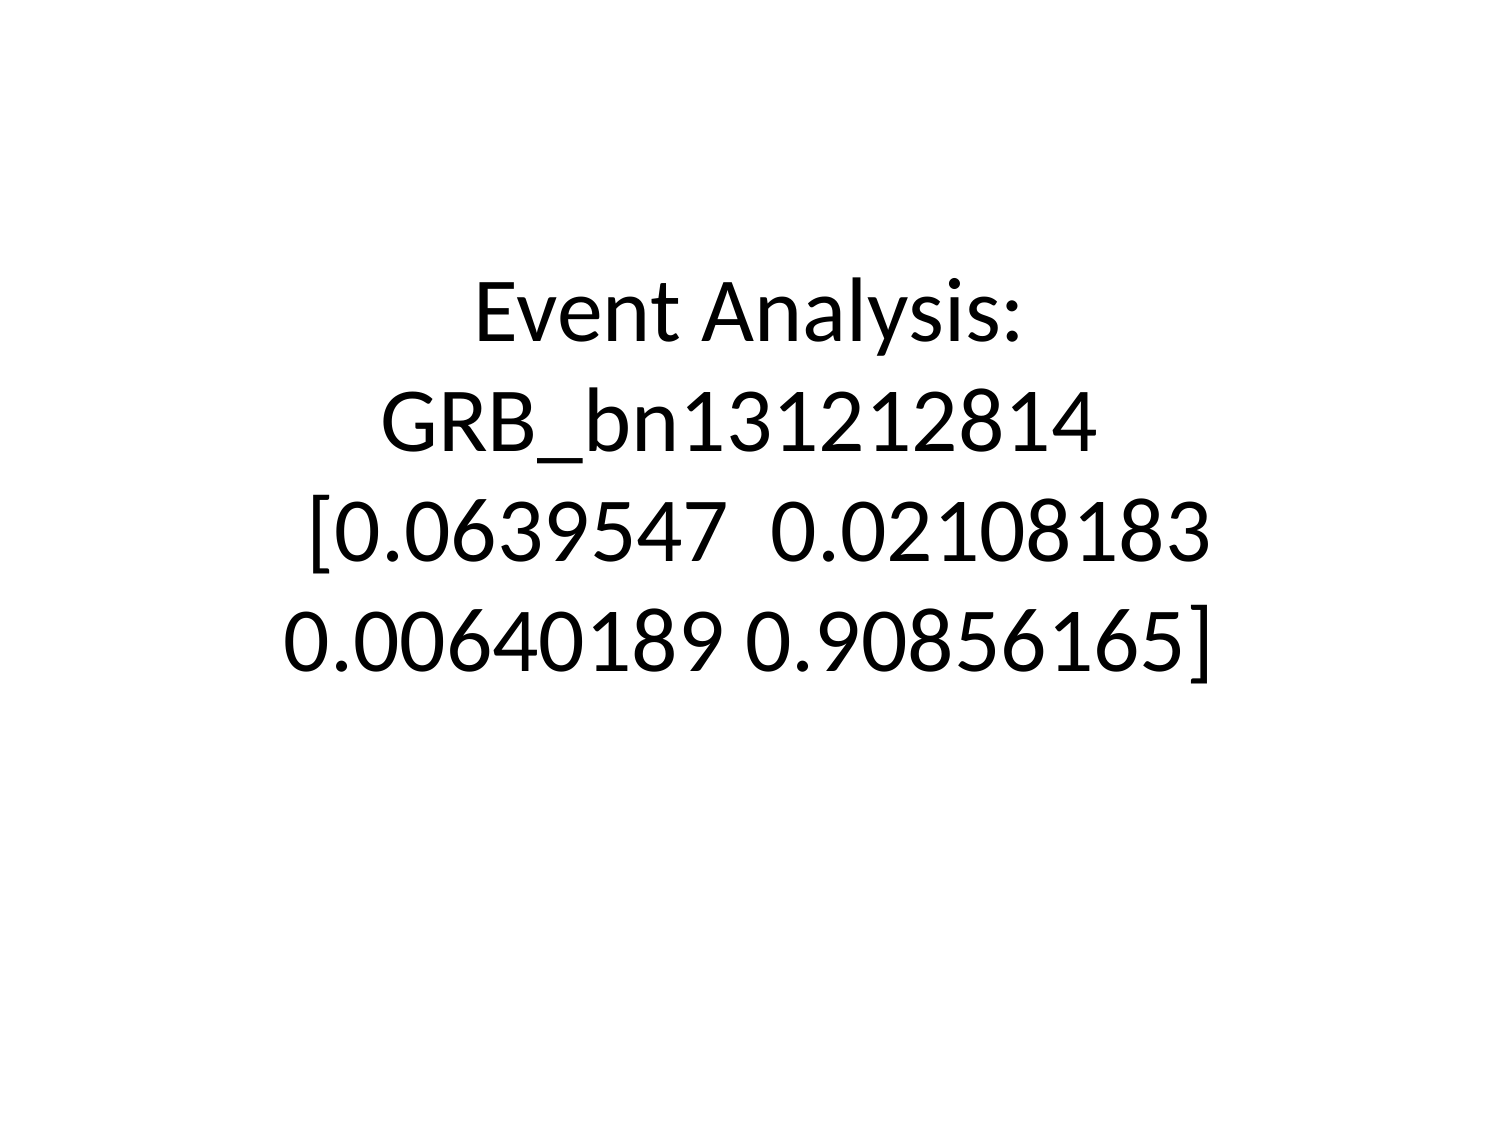

# Event Analysis: GRB_bn131212814
 [0.0639547  0.02108183 0.00640189 0.90856165]